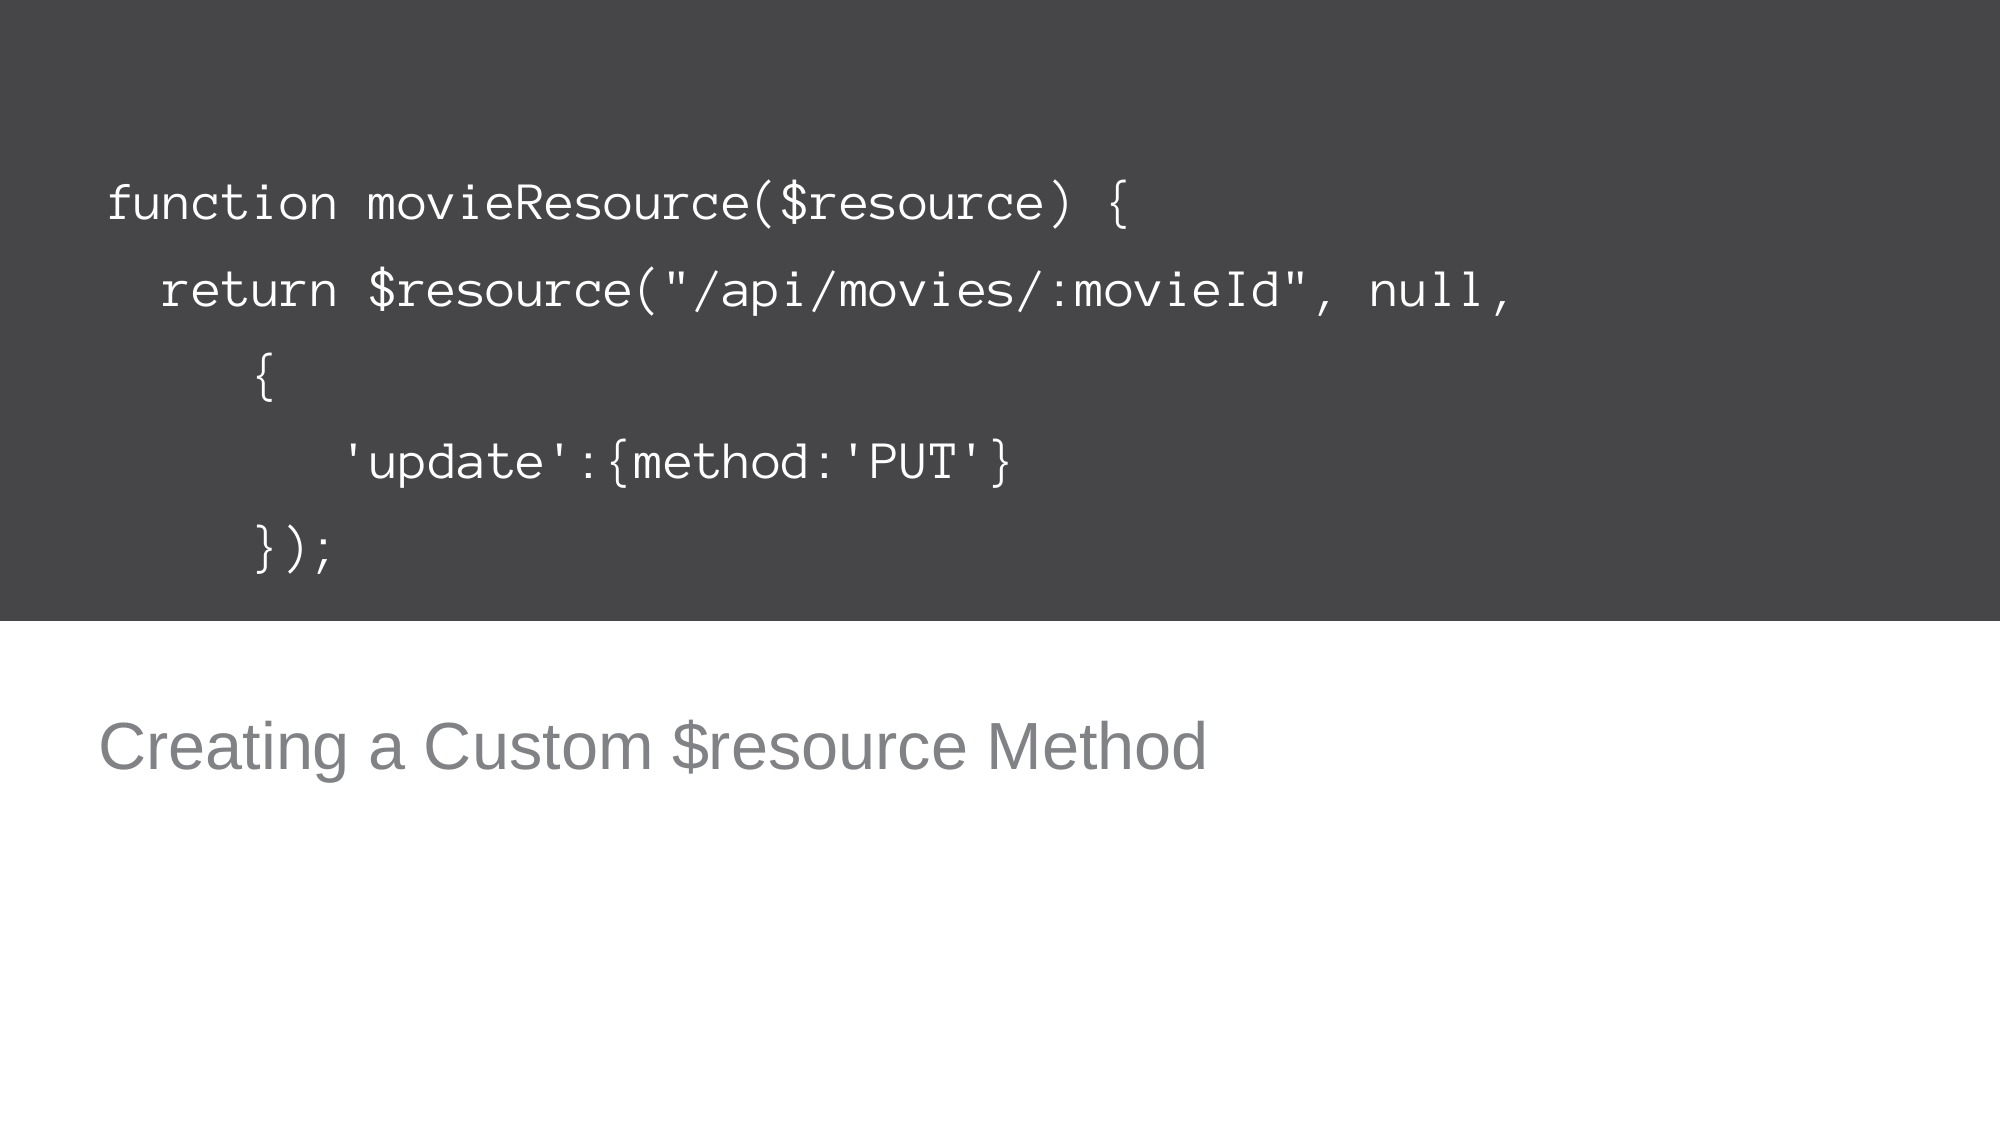

function movieResource($resource) {
  return $resource("/api/movies/:movieId", null,
     {
        'update':{method:'PUT'}
     });
# Creating a Custom $resource Method